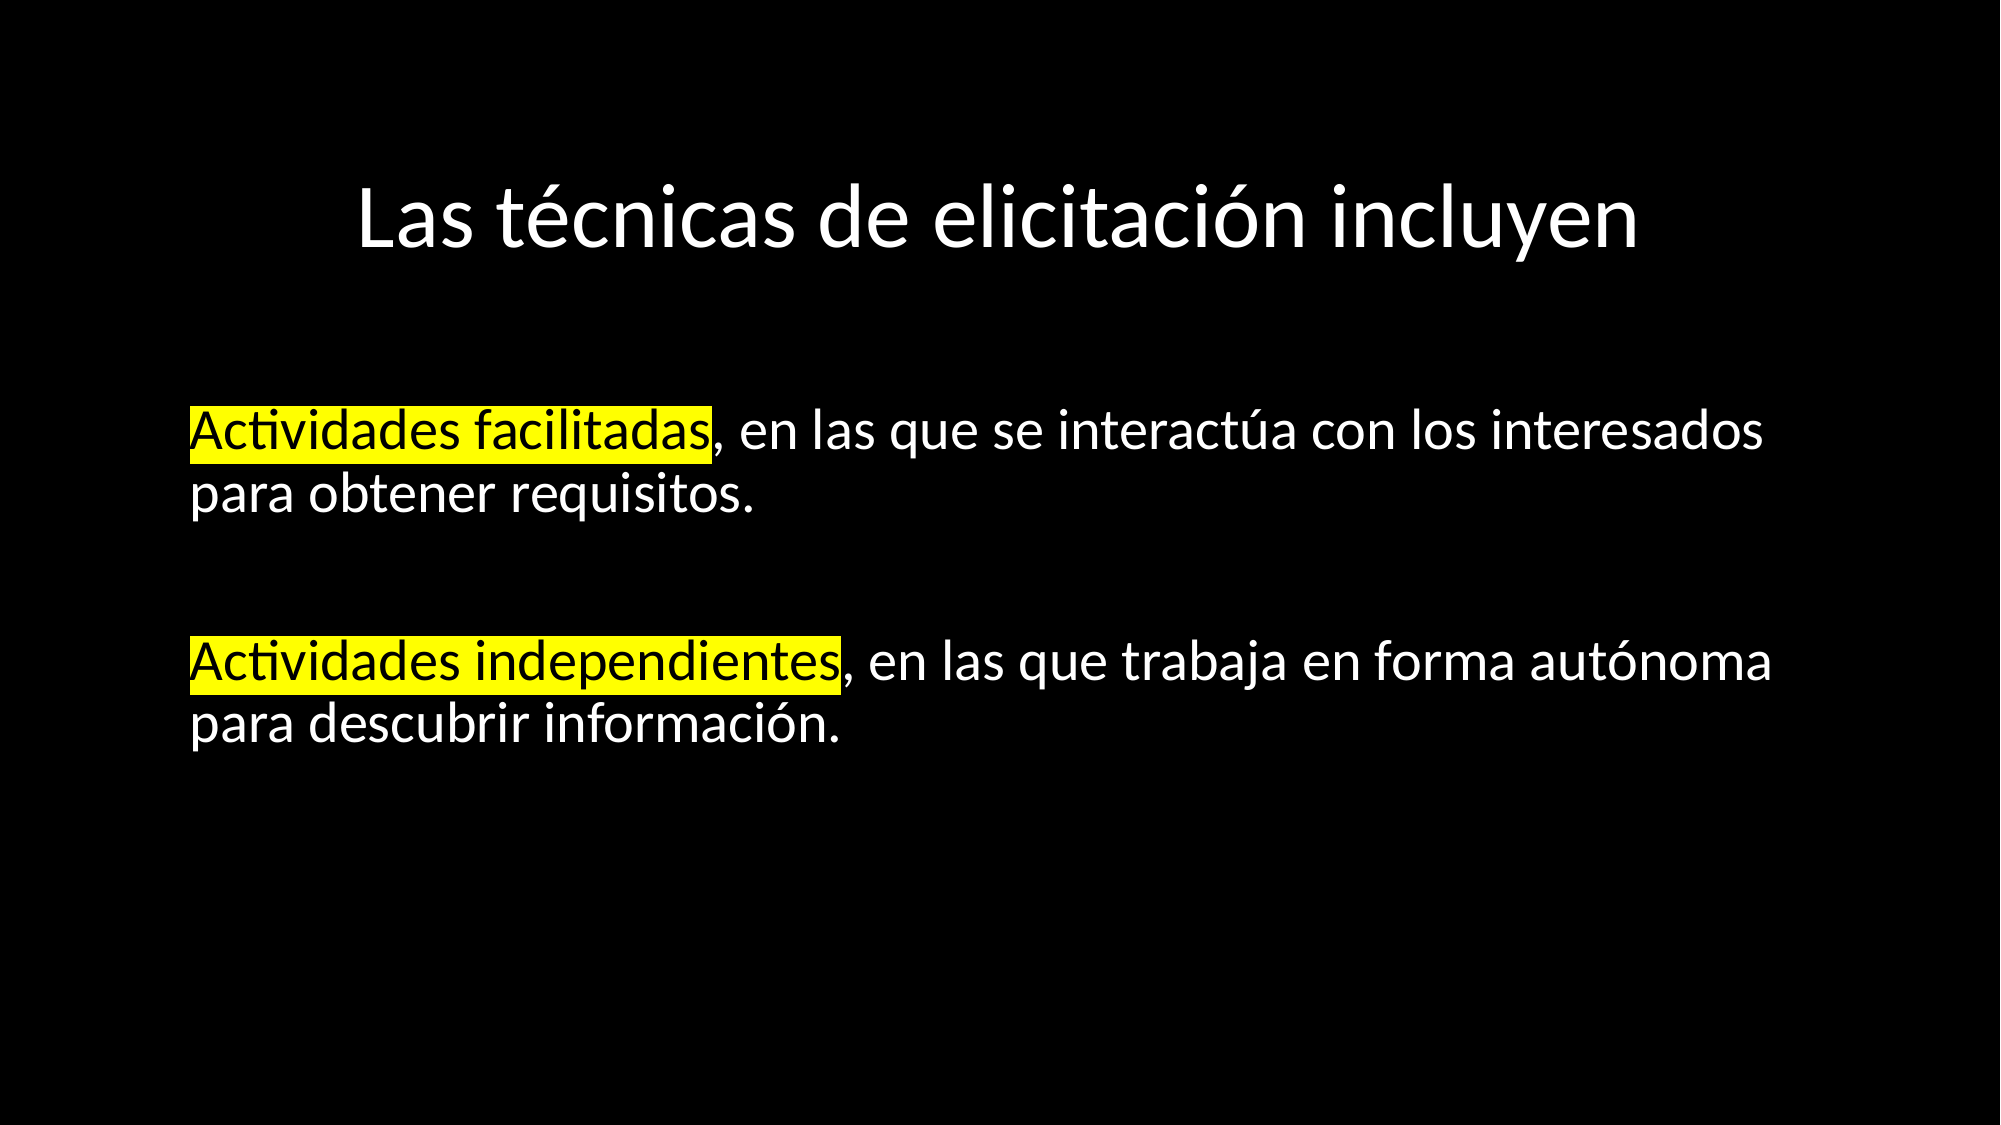

# Las técnicas de elicitación incluyen
Actividades facilitadas, en las que se interactúa con los interesados para obtener requisitos.

Actividades independientes, en las que trabaja en forma autónoma para descubrir información.